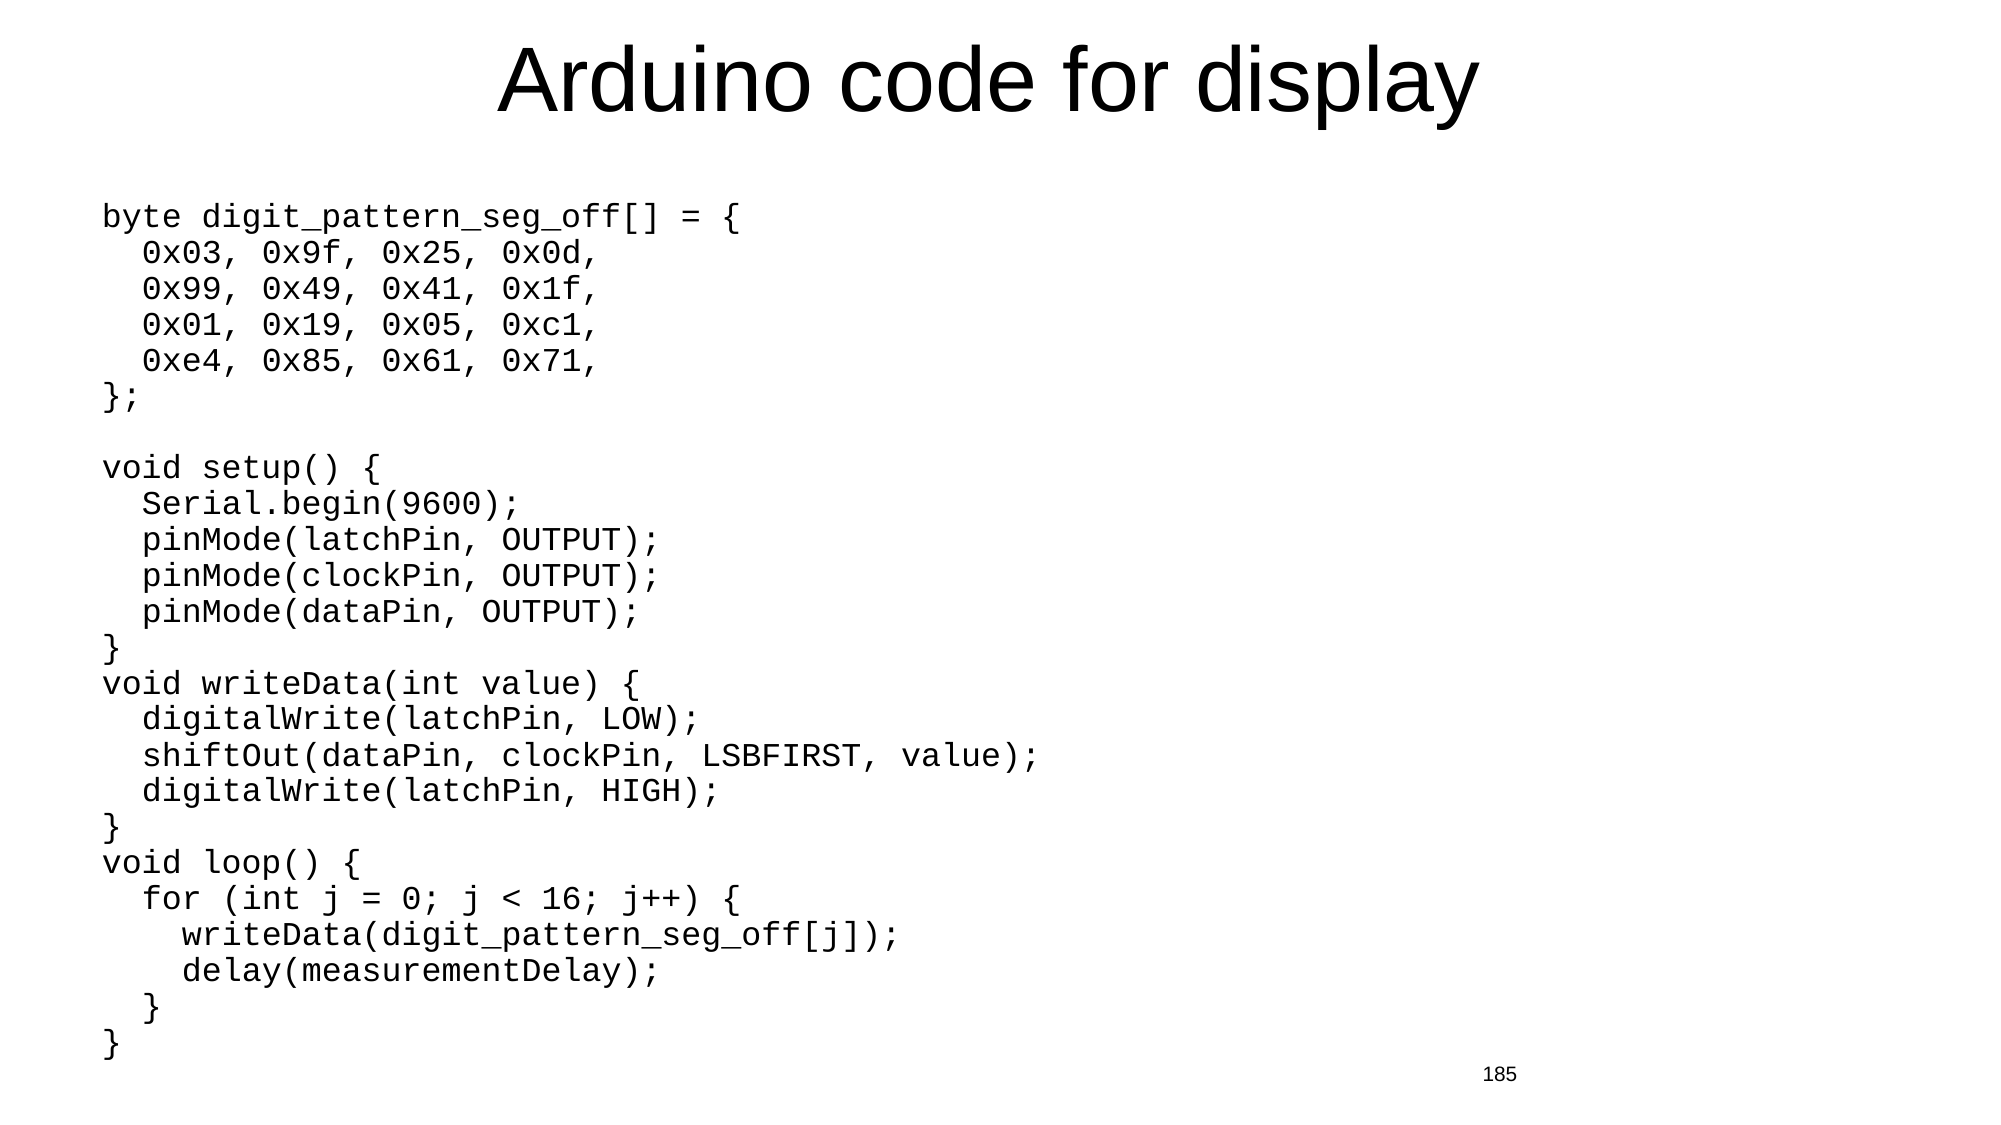

# Arduino code for display
byte digit_pattern_seg_off[] = {
  0x03, 0x9f, 0x25, 0x0d,
  0x99, 0x49, 0x41, 0x1f,
  0x01, 0x19, 0x05, 0xc1,
  0xe4, 0x85, 0x61, 0x71,
};

void setup() {
  Serial.begin(9600);
  pinMode(latchPin, OUTPUT);
  pinMode(clockPin, OUTPUT);
  pinMode(dataPin, OUTPUT);
}
void writeData(int value) {
  digitalWrite(latchPin, LOW);
  shiftOut(dataPin, clockPin, LSBFIRST, value);
  digitalWrite(latchPin, HIGH);
}
void loop() {
  for (int j = 0; j < 16; j++) {
    writeData(digit_pattern_seg_off[j]);
    delay(measurementDelay);
  }
}

185